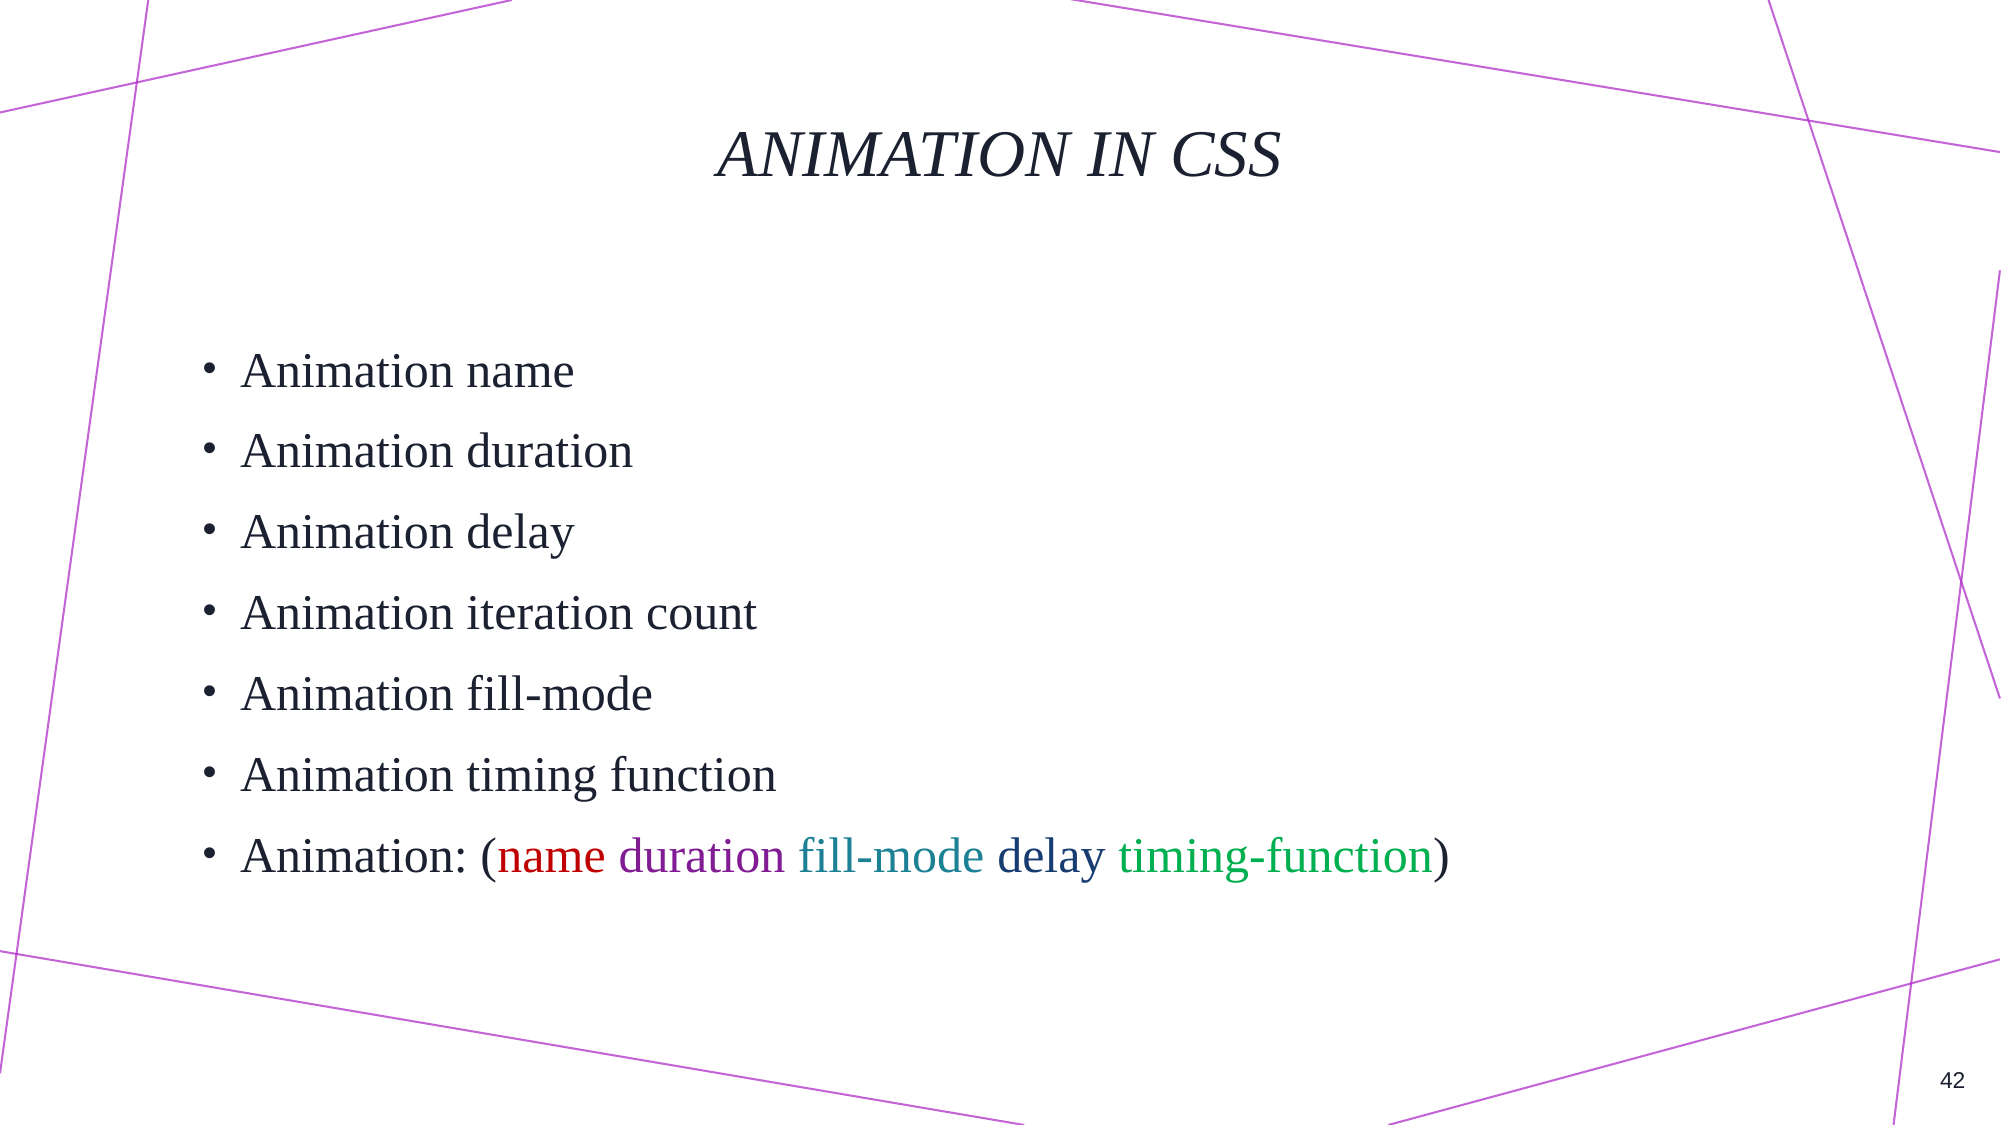

# Animation in Css
Animation name
Animation duration
Animation delay
Animation iteration count
Animation fill-mode
Animation timing function
Animation: (name duration fill-mode delay timing-function)
42